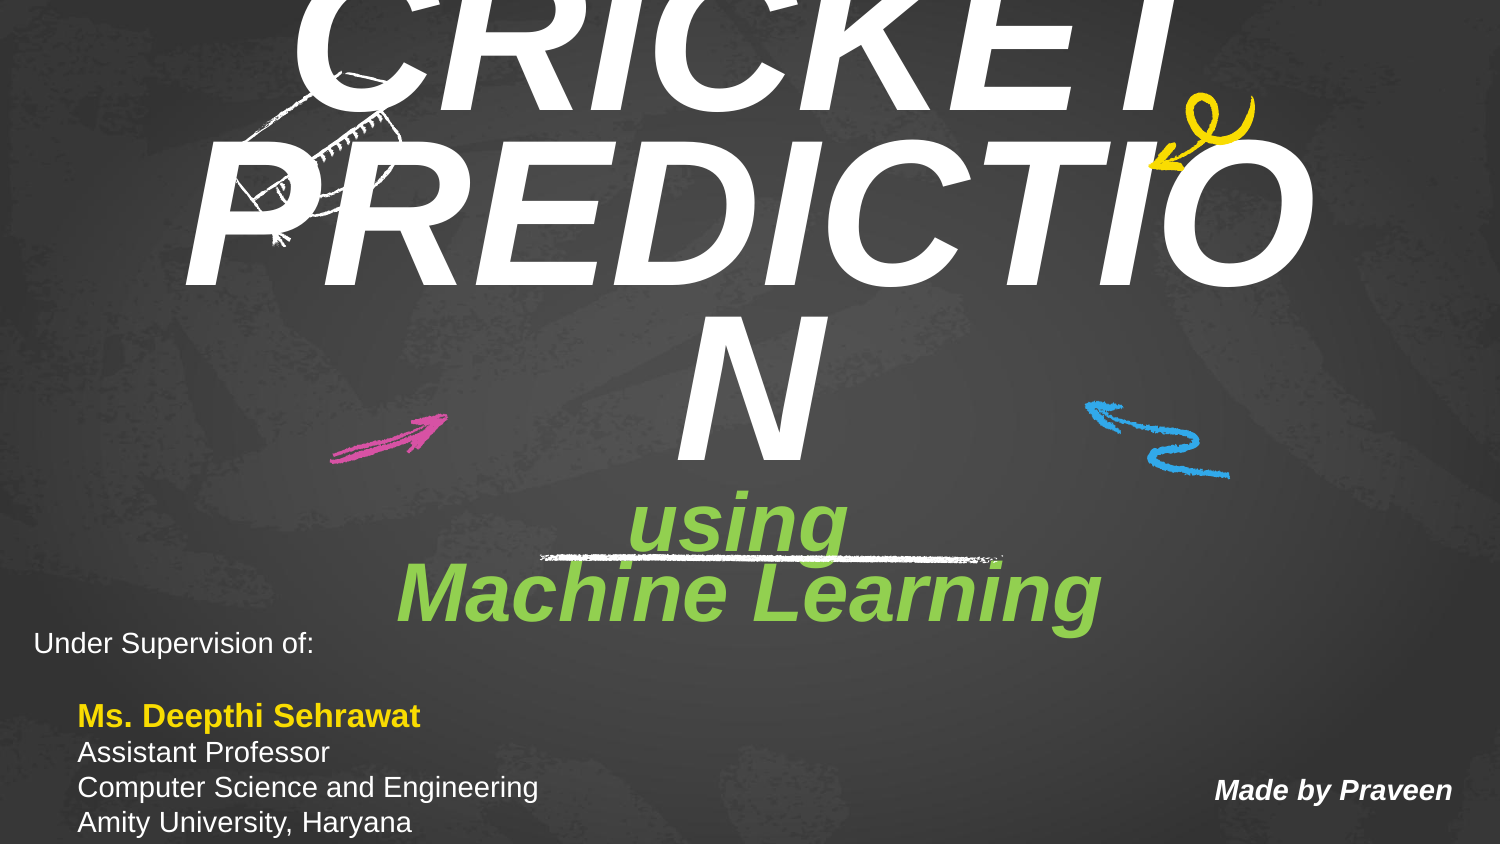

# CRICKET PREDICTION using Machine Learning

Under Supervision of:

Ms. Deepthi Sehrawat
Assistant Professor
Computer Science and Engineering
Amity University, Haryana
Made by Praveen